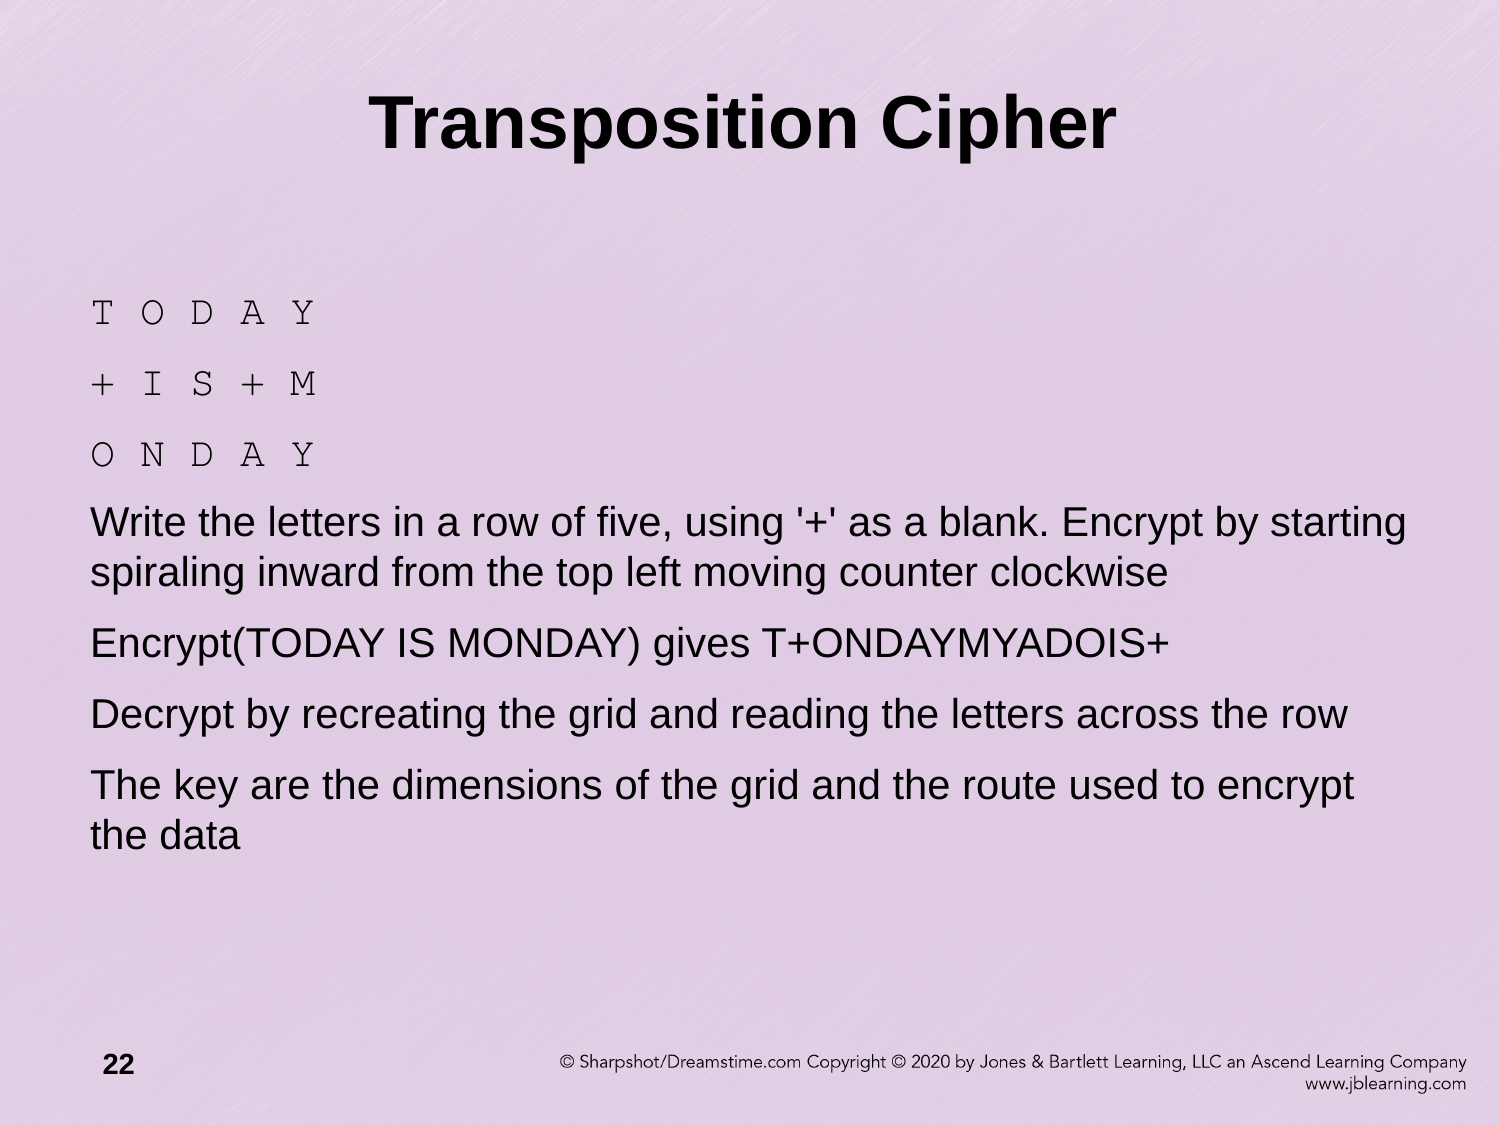

# Transposition Cipher
T O D A Y
+ I S + M
O N D A Y
Write the letters in a row of five, using '+' as a blank. Encrypt by starting spiraling inward from the top left moving counter clockwise
Encrypt(TODAY IS MONDAY) gives T+ONDAYMYADOIS+
Decrypt by recreating the grid and reading the letters across the row
The key are the dimensions of the grid and the route used to encrypt the data
22